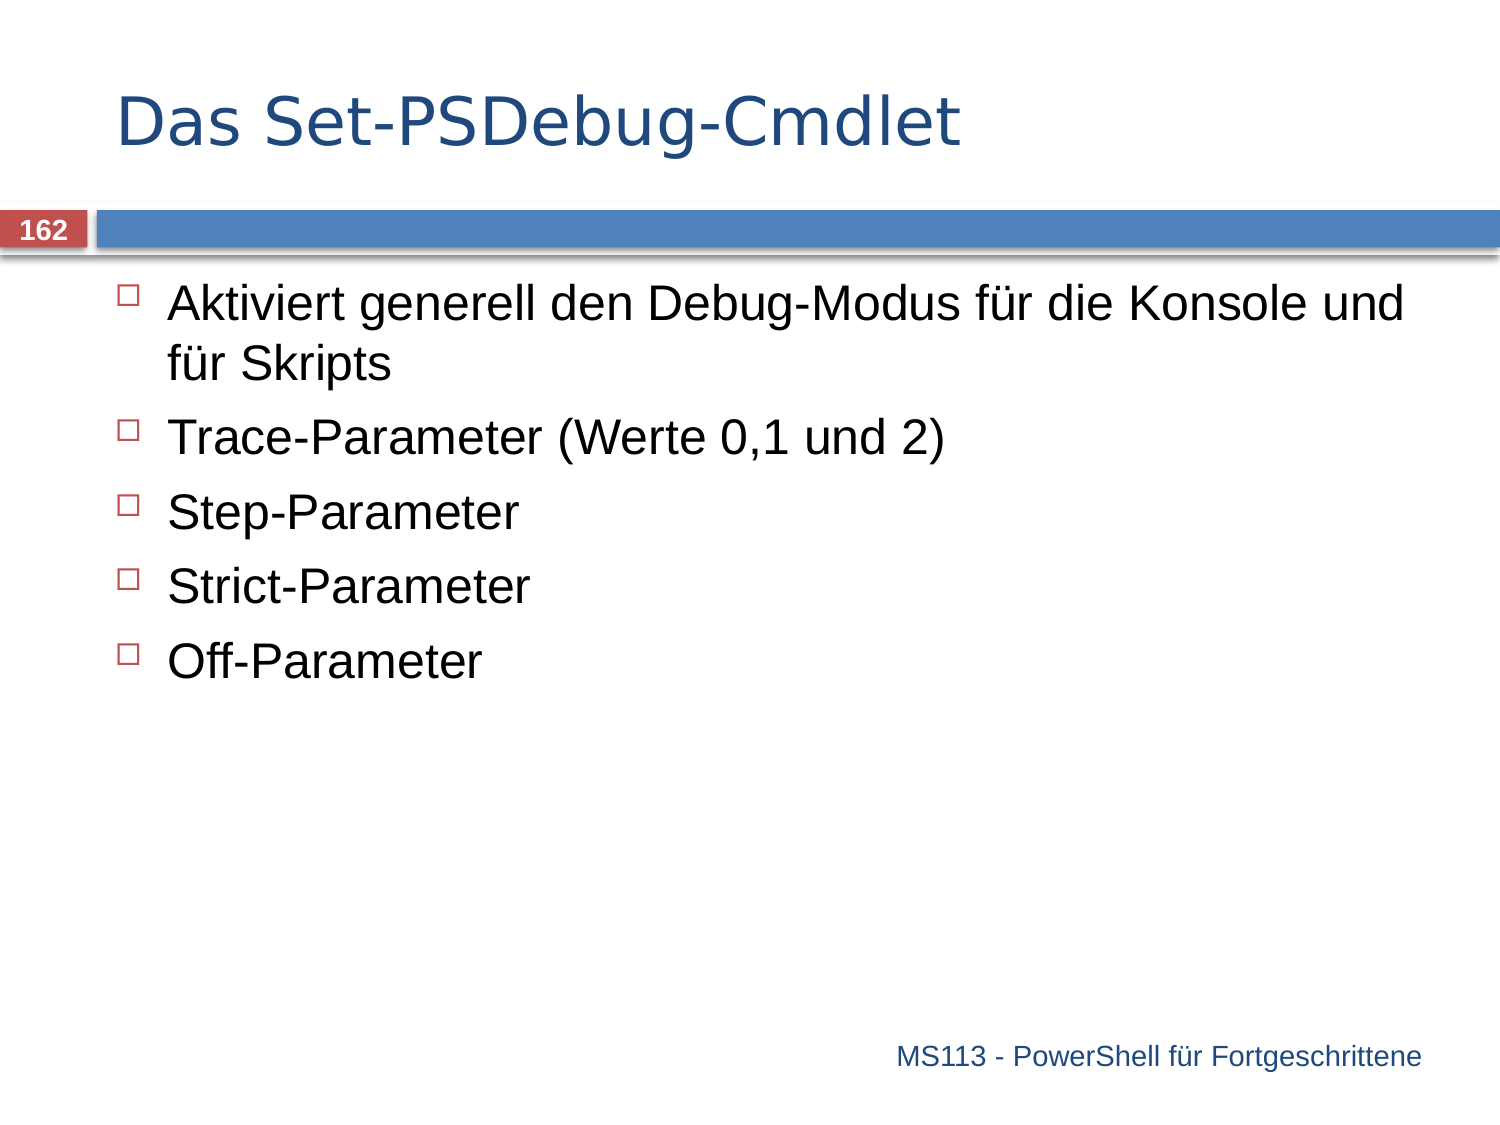

# Das Set-PSDebug-Cmdlet
162
Aktiviert generell den Debug-Modus für die Konsole und für Skripts
Trace-Parameter (Werte 0,1 und 2)
Step-Parameter
Strict-Parameter
Off-Parameter
MS113 - PowerShell für Fortgeschrittene